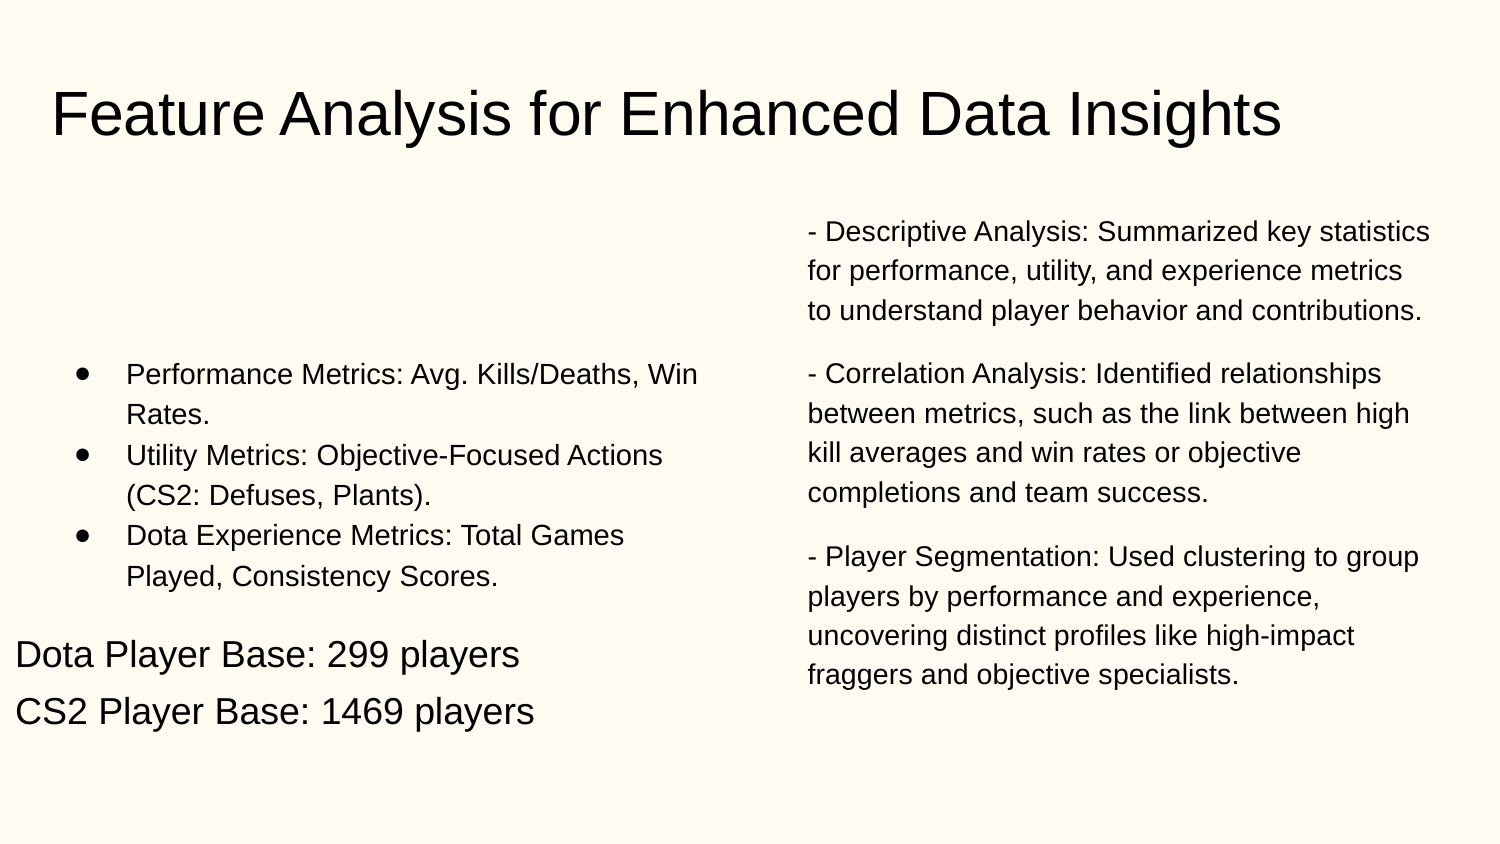

# Feature Analysis for Enhanced Data Insights
Performance Metrics: Avg. Kills/Deaths, Win Rates.
Utility Metrics: Objective-Focused Actions (CS2: Defuses, Plants).
Dota Experience Metrics: Total Games Played, Consistency Scores.
- Descriptive Analysis: Summarized key statistics for performance, utility, and experience metrics to understand player behavior and contributions.
- Correlation Analysis: Identified relationships between metrics, such as the link between high kill averages and win rates or objective completions and team success.
- Player Segmentation: Used clustering to group players by performance and experience, uncovering distinct profiles like high-impact fraggers and objective specialists.

Dota Player Base: 299 players
CS2 Player Base: 1469 players